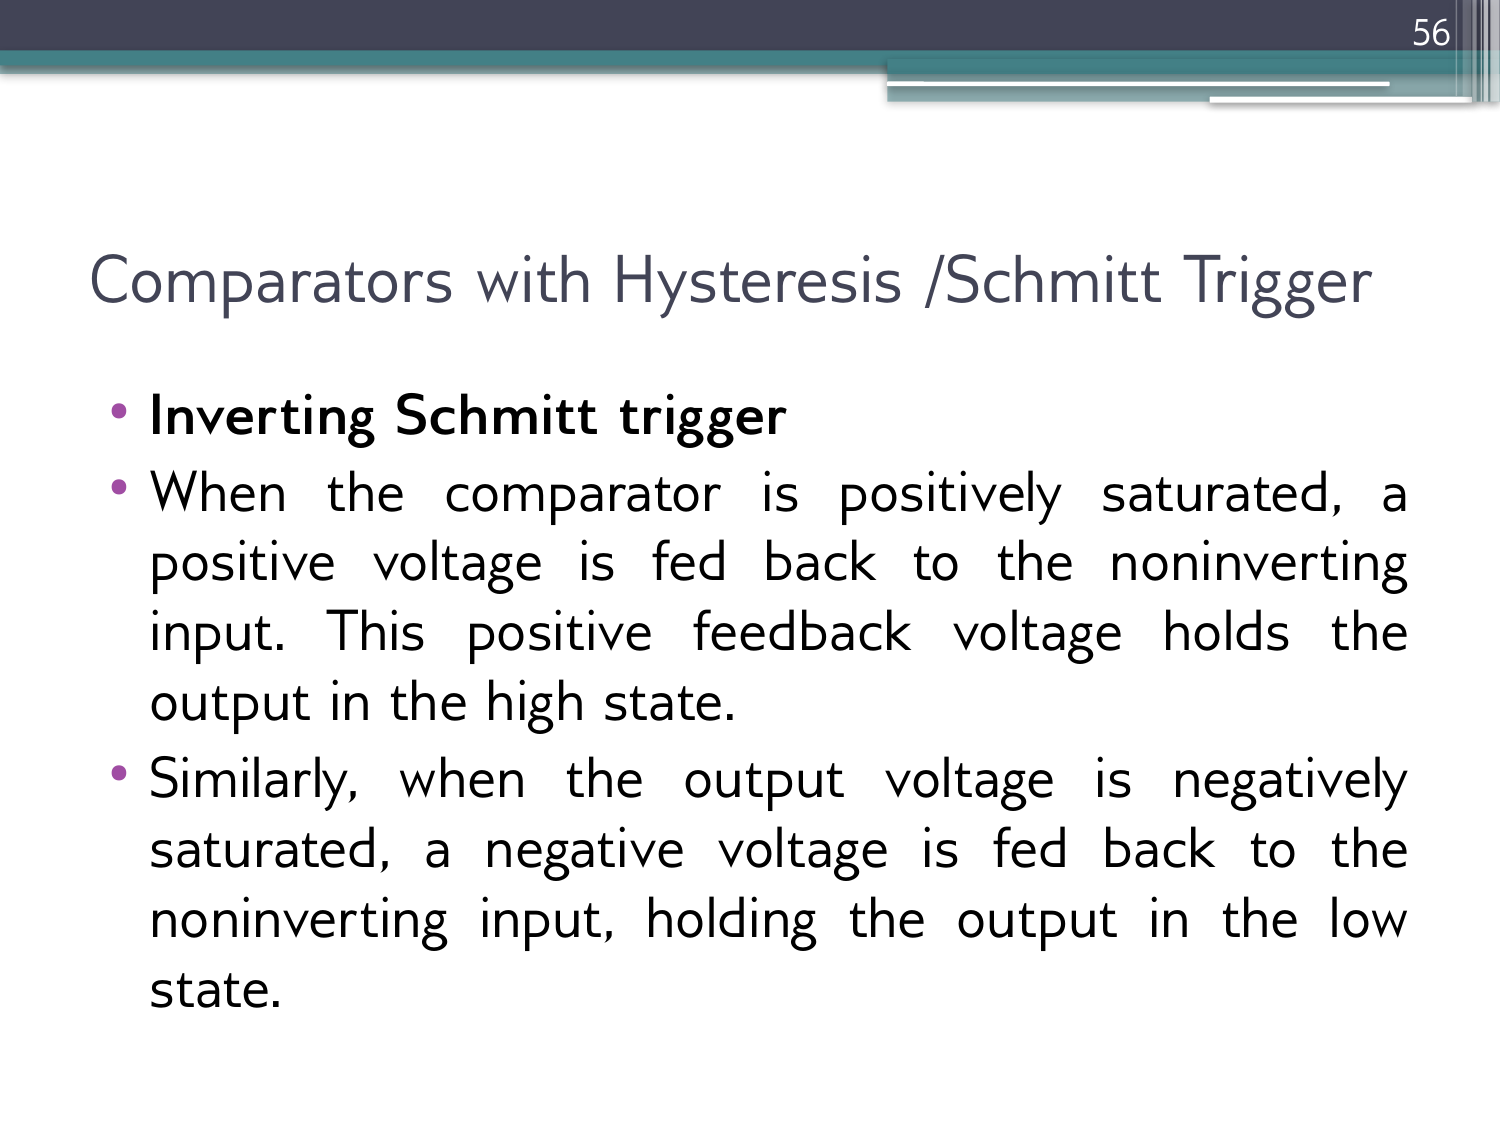

56
# Comparators with Hysteresis /Schmitt Trigger
Inverting Schmitt trigger
When the comparator is positively saturated, a positive voltage is fed back to the noninverting input. This positive feedback voltage holds the output in the high state.
Similarly, when the output voltage is negatively saturated, a negative voltage is fed back to the noninverting input, holding the output in the low state.